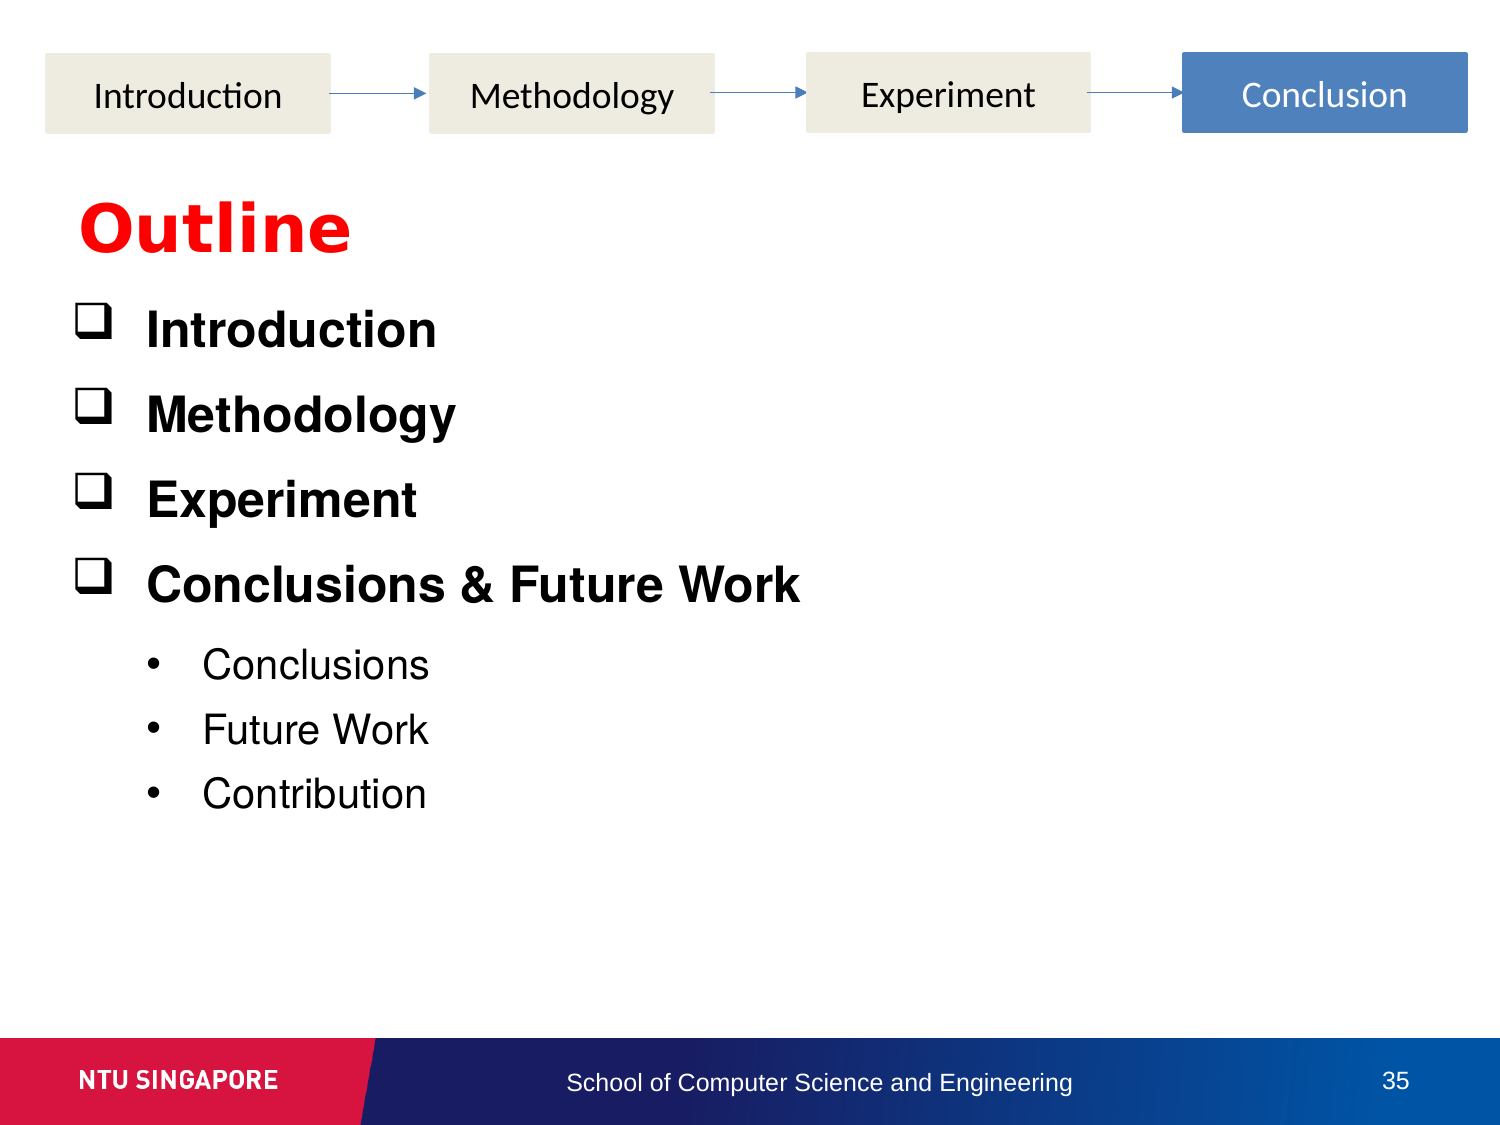

Experiment
Conclusion
Introduction
Methodology

Outline
Introduction
Methodology
Experiment
Conclusions & Future Work
Conclusions
Future Work
Contribution

35
School of Computer Science and Engineering